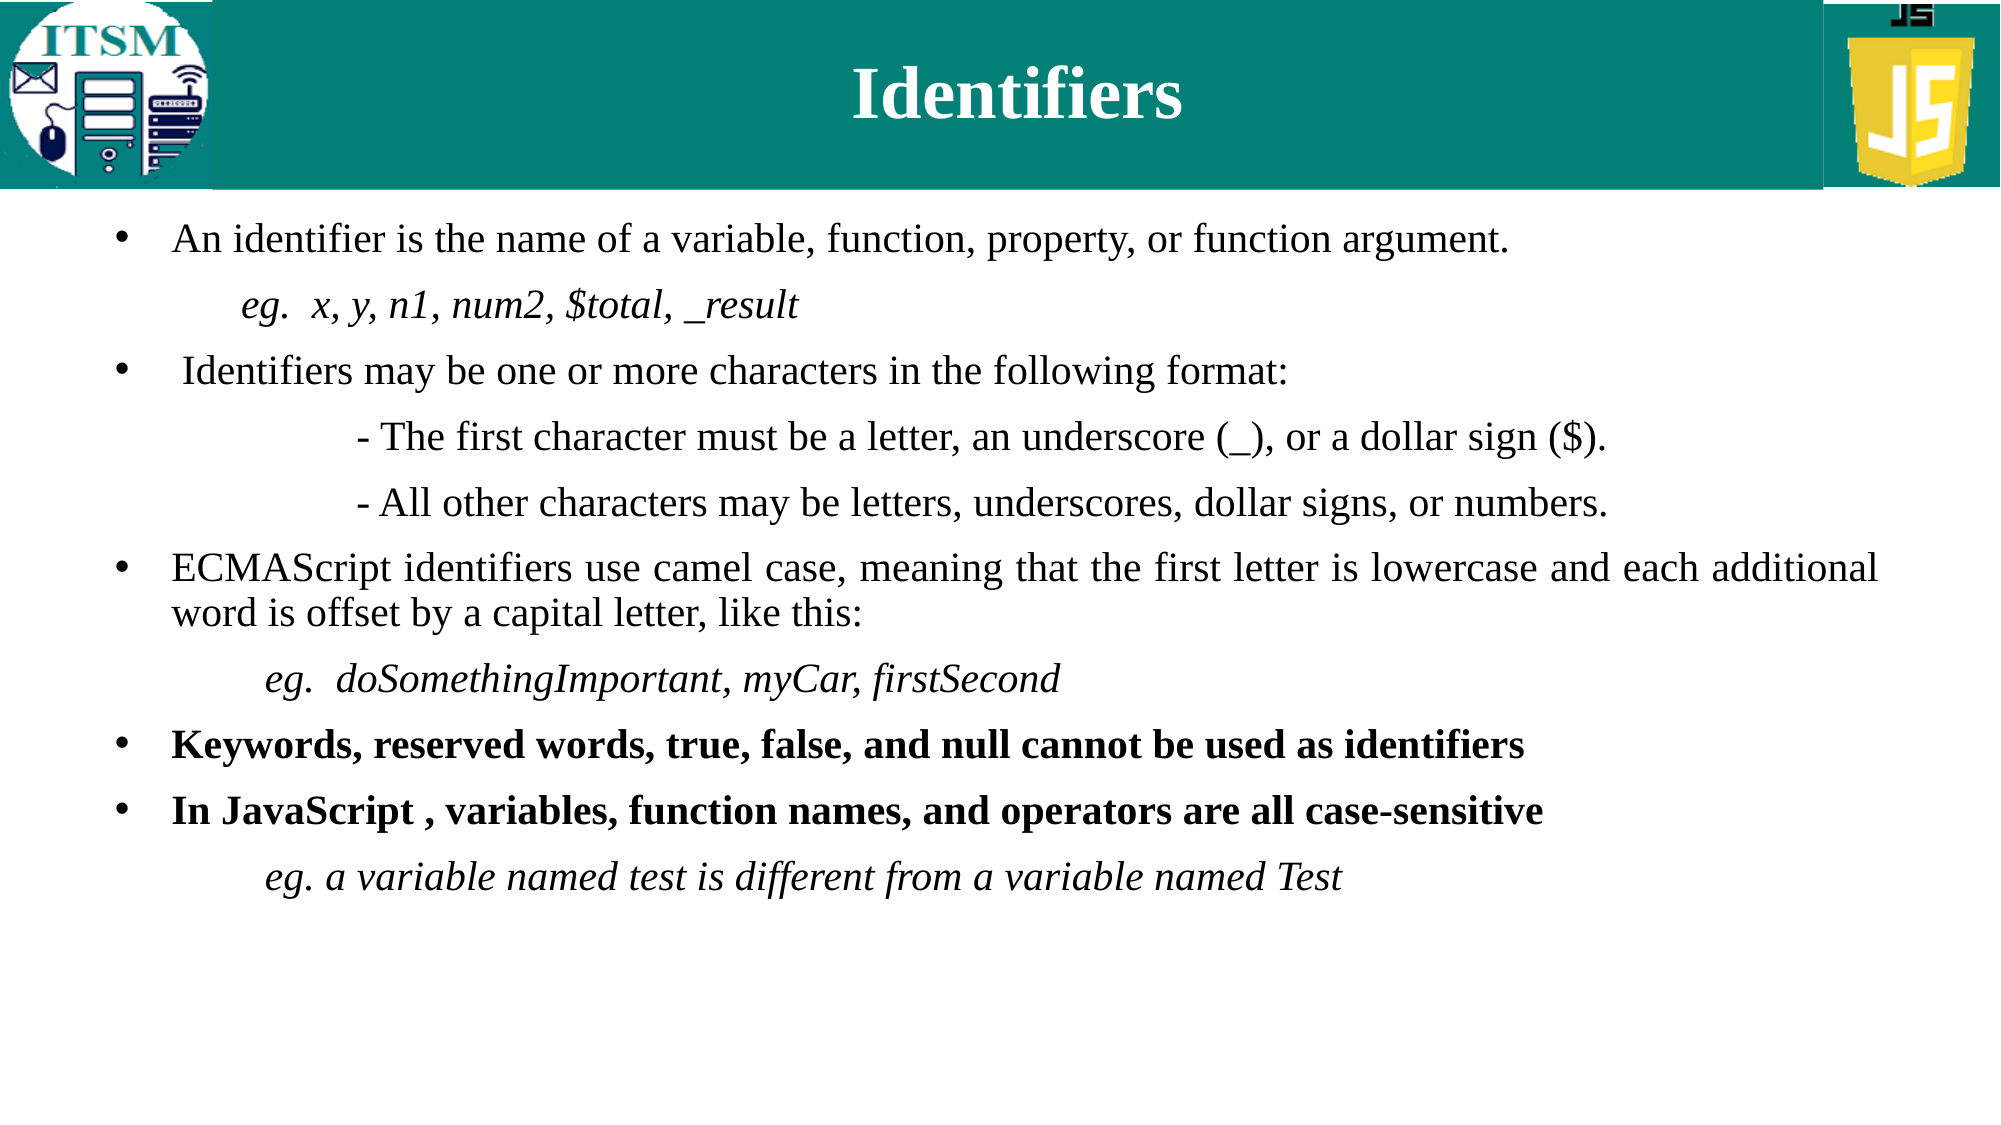

# Identifiers
An identifier is the name of a variable, function, property, or function argument.
            eg.  x, y, n1, num2, $total, _result
 Identifiers may be one or more characters in the following format:
                       - The first character must be a letter, an underscore (_), or a dollar sign ($).
                       - All other characters may be letters, underscores, dollar signs, or numbers.
ECMAScript identifiers use camel case, meaning that the first letter is lowercase and each additional word is offset by a capital letter, like this:
	eg.  doSomethingImportant, myCar, firstSecond
Keywords, reserved words, true, false, and null cannot be used as identifiers
In JavaScript , variables, function names, and operators are all case-sensitive
	eg. a variable named test is different from a variable named Test